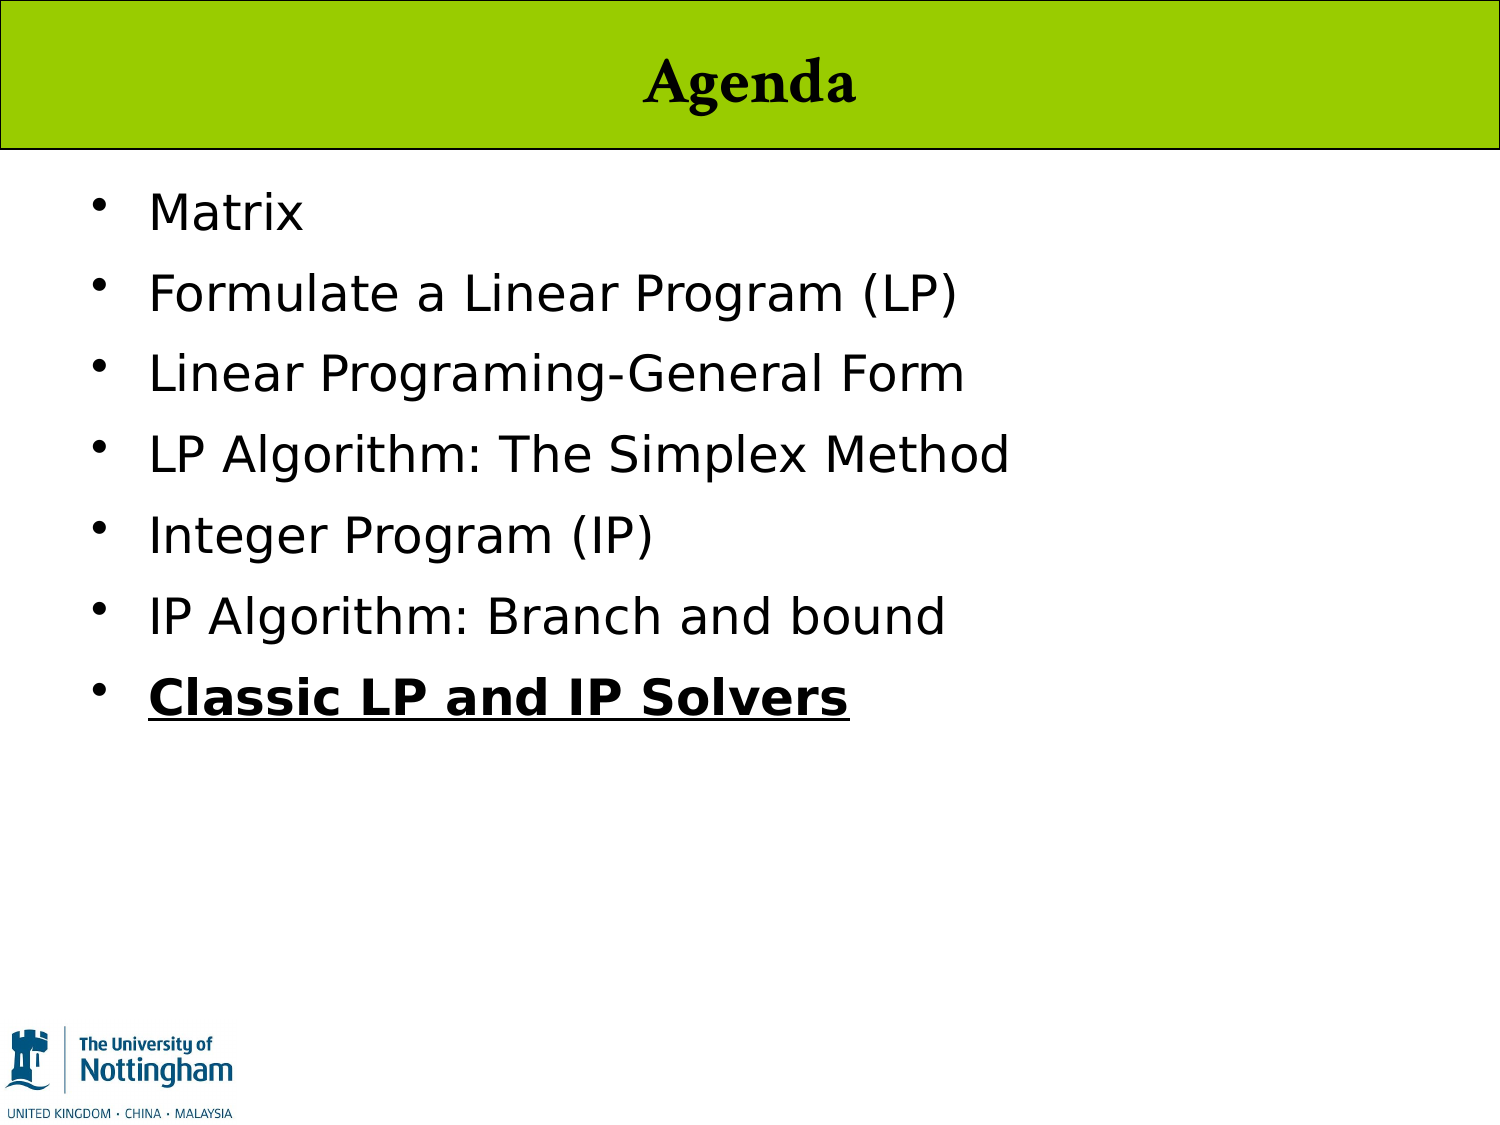

# Agenda
Matrix
Formulate a Linear Program (LP)
Linear Programing-General Form
LP Algorithm: The Simplex Method
Integer Program (IP)
IP Algorithm: Branch and bound
Classic LP and IP Solvers